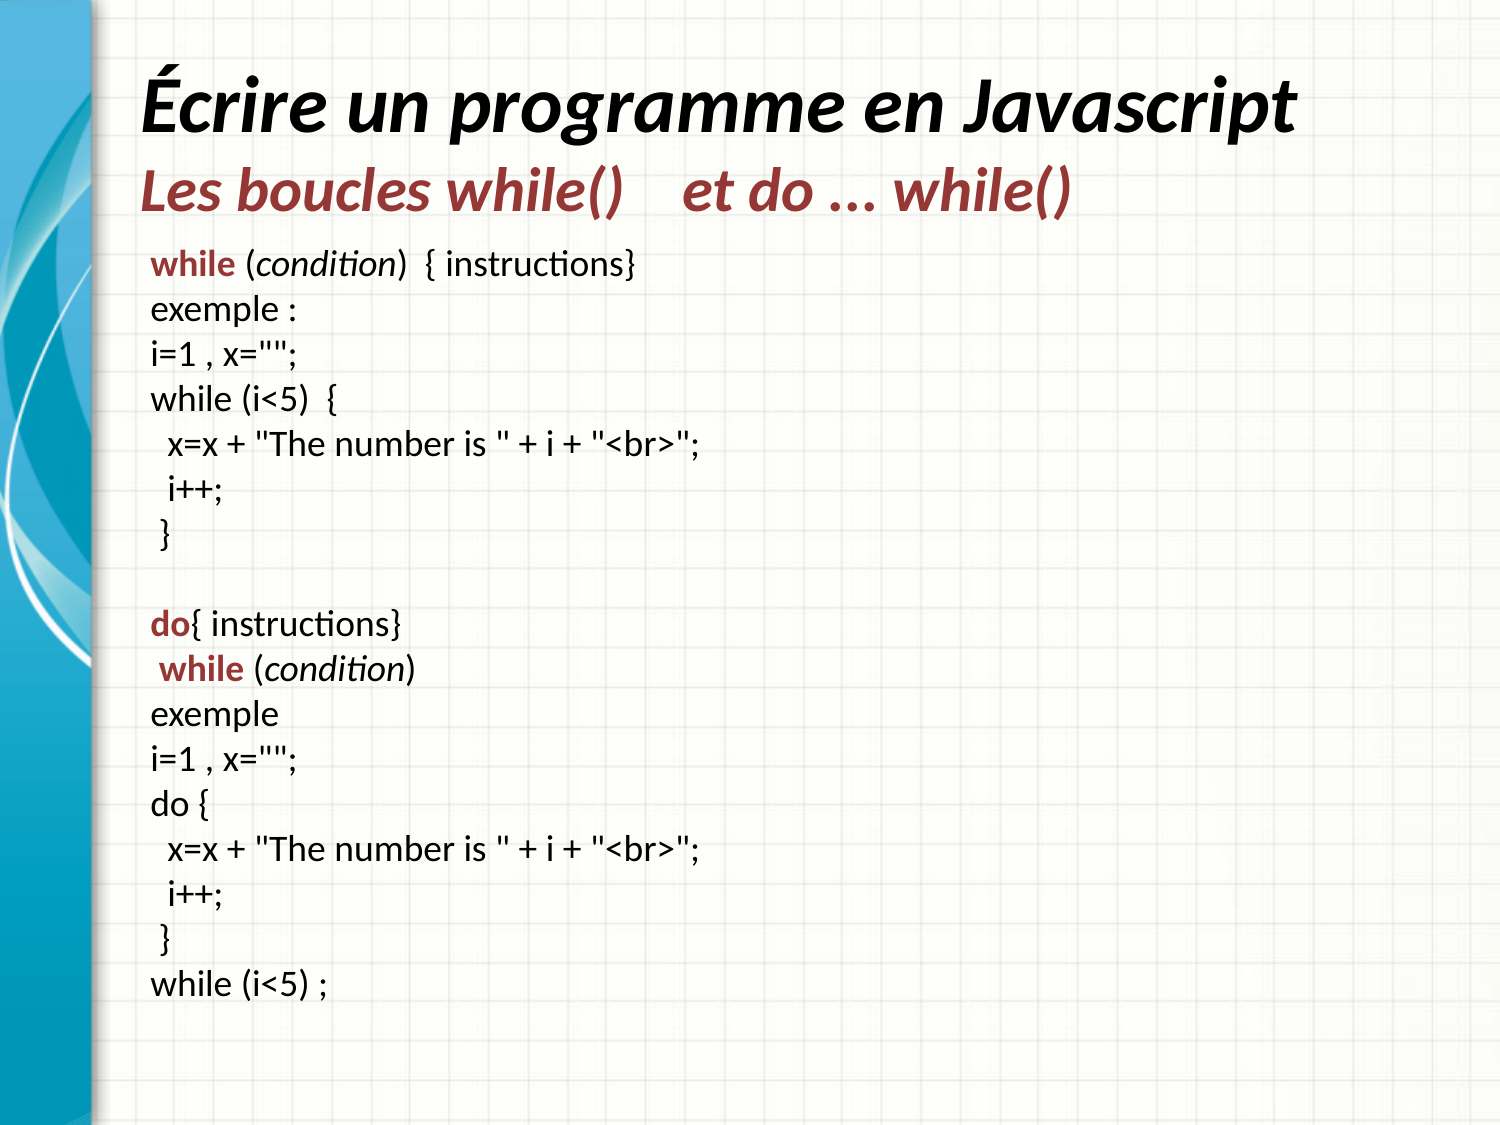

# Écrire un programme en Javascript Les boucles while()    et do ... while()
while (condition)  { instructions}
exemple :
i=1 , x="";
while (i<5)  {
  x=x + "The number is " + i + "<br>";
  i++;
 }

do{ instructions}
 while (condition)
exemple
i=1 , x="";
do {
  x=x + "The number is " + i + "<br>";
  i++;
 }
while (i<5) ;